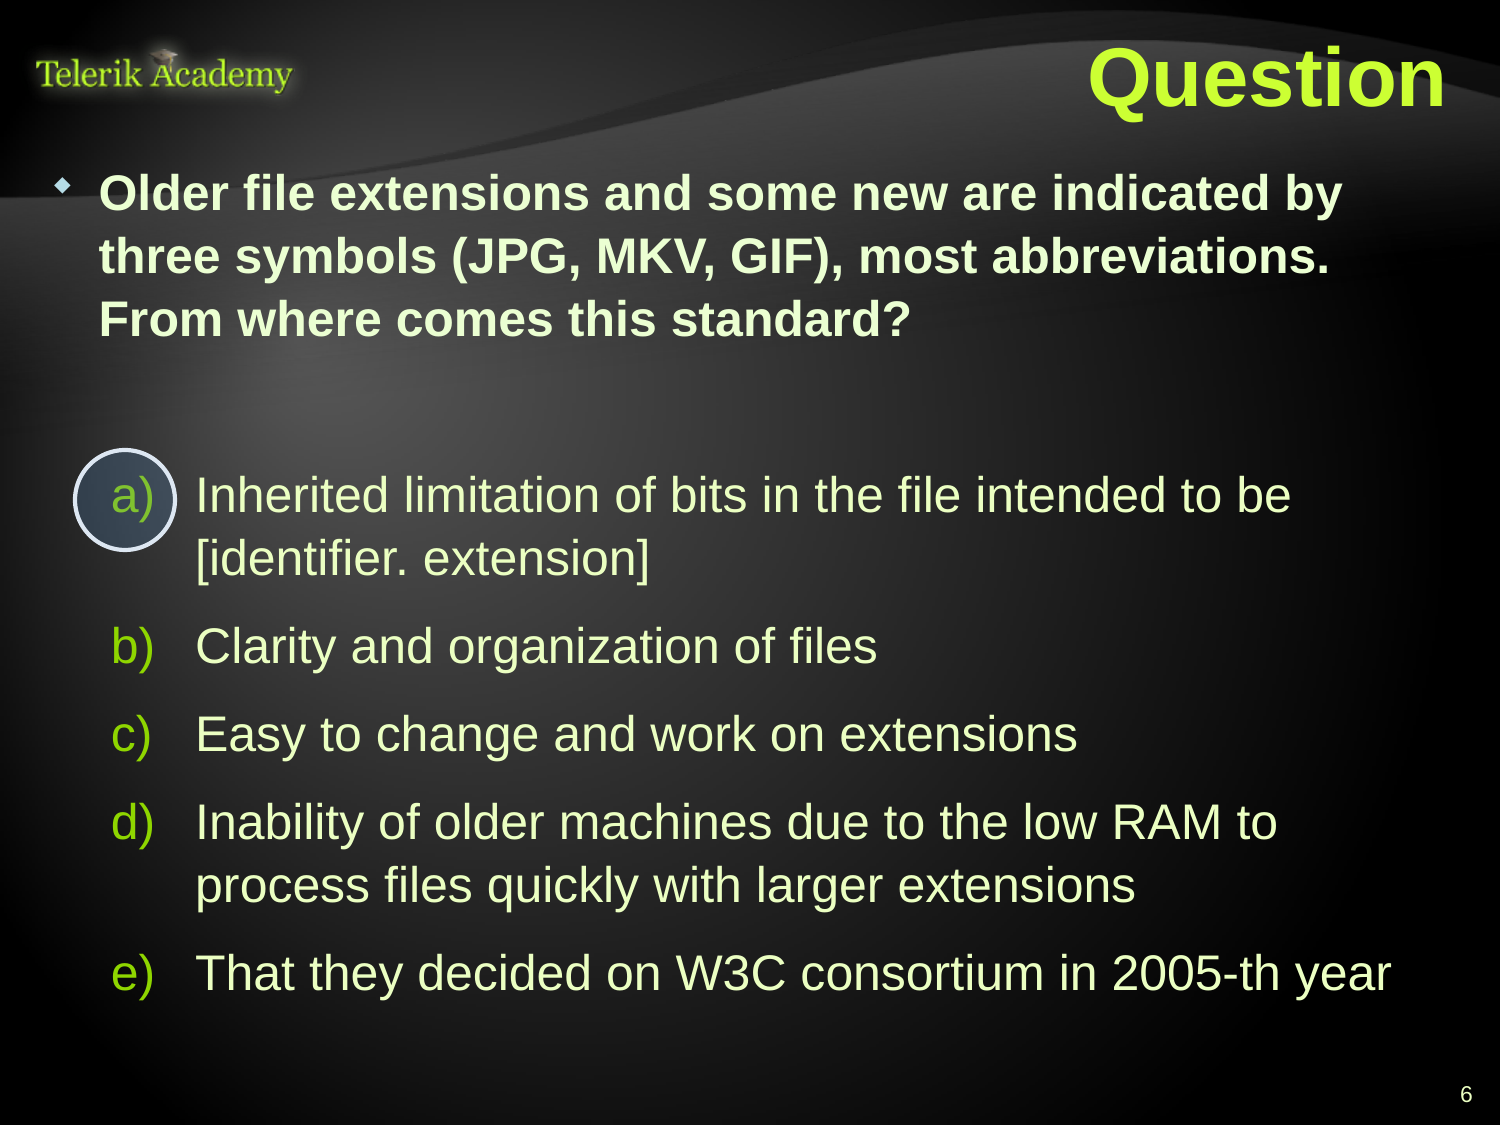

# Question
Older file extensions and some new are indicated by three symbols (JPG, MKV, GIF), most abbreviations. From where comes this standard?

Inherited limitation of bits in the file intended to be [identifier. extension]
Clarity and organization of files
Easy to change and work on extensions
Inability of older machines due to the low RAM to process files quickly with larger extensions
That they decided on W3C consortium in 2005-th year

6